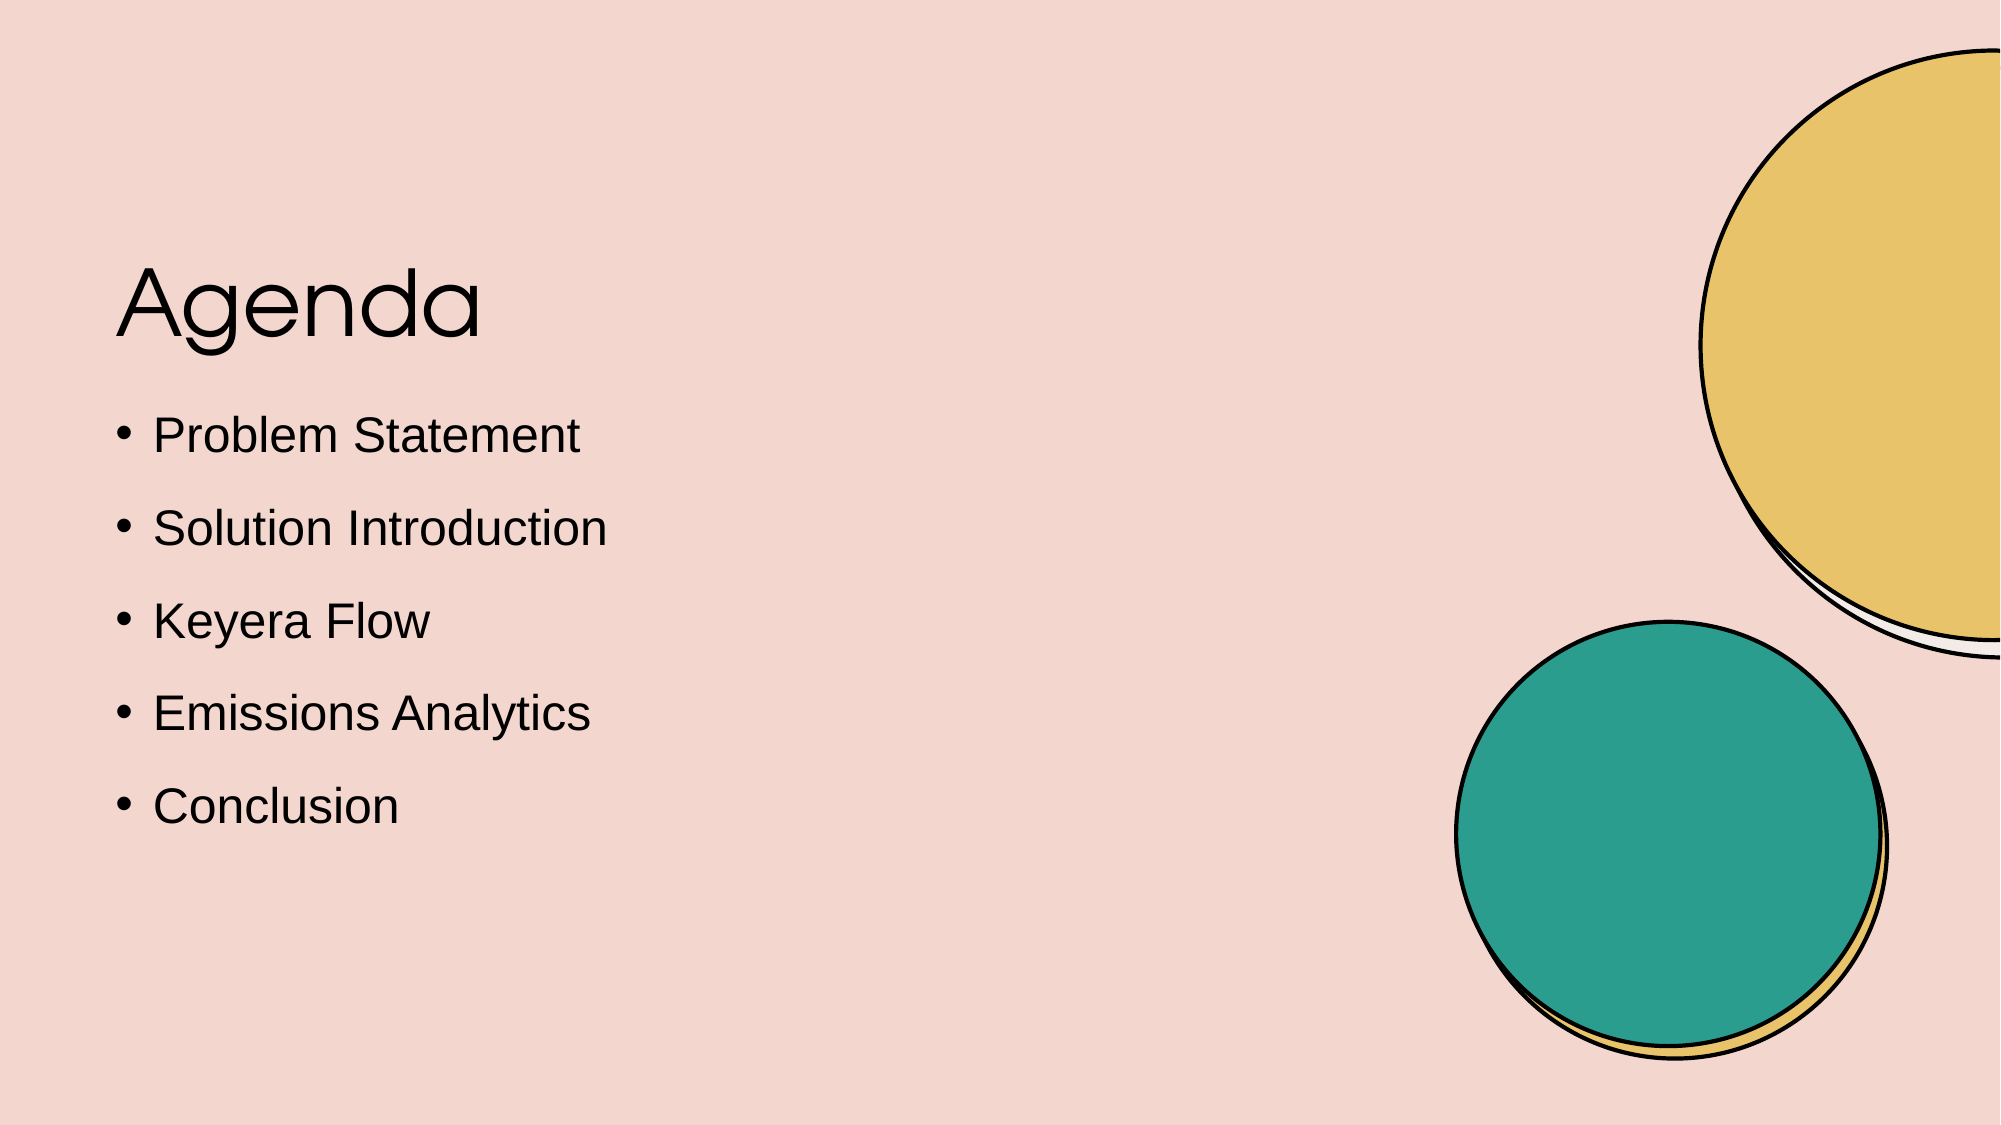

# Agenda
Problem Statement
Solution Introduction
Keyera Flow
Emissions Analytics
Conclusion